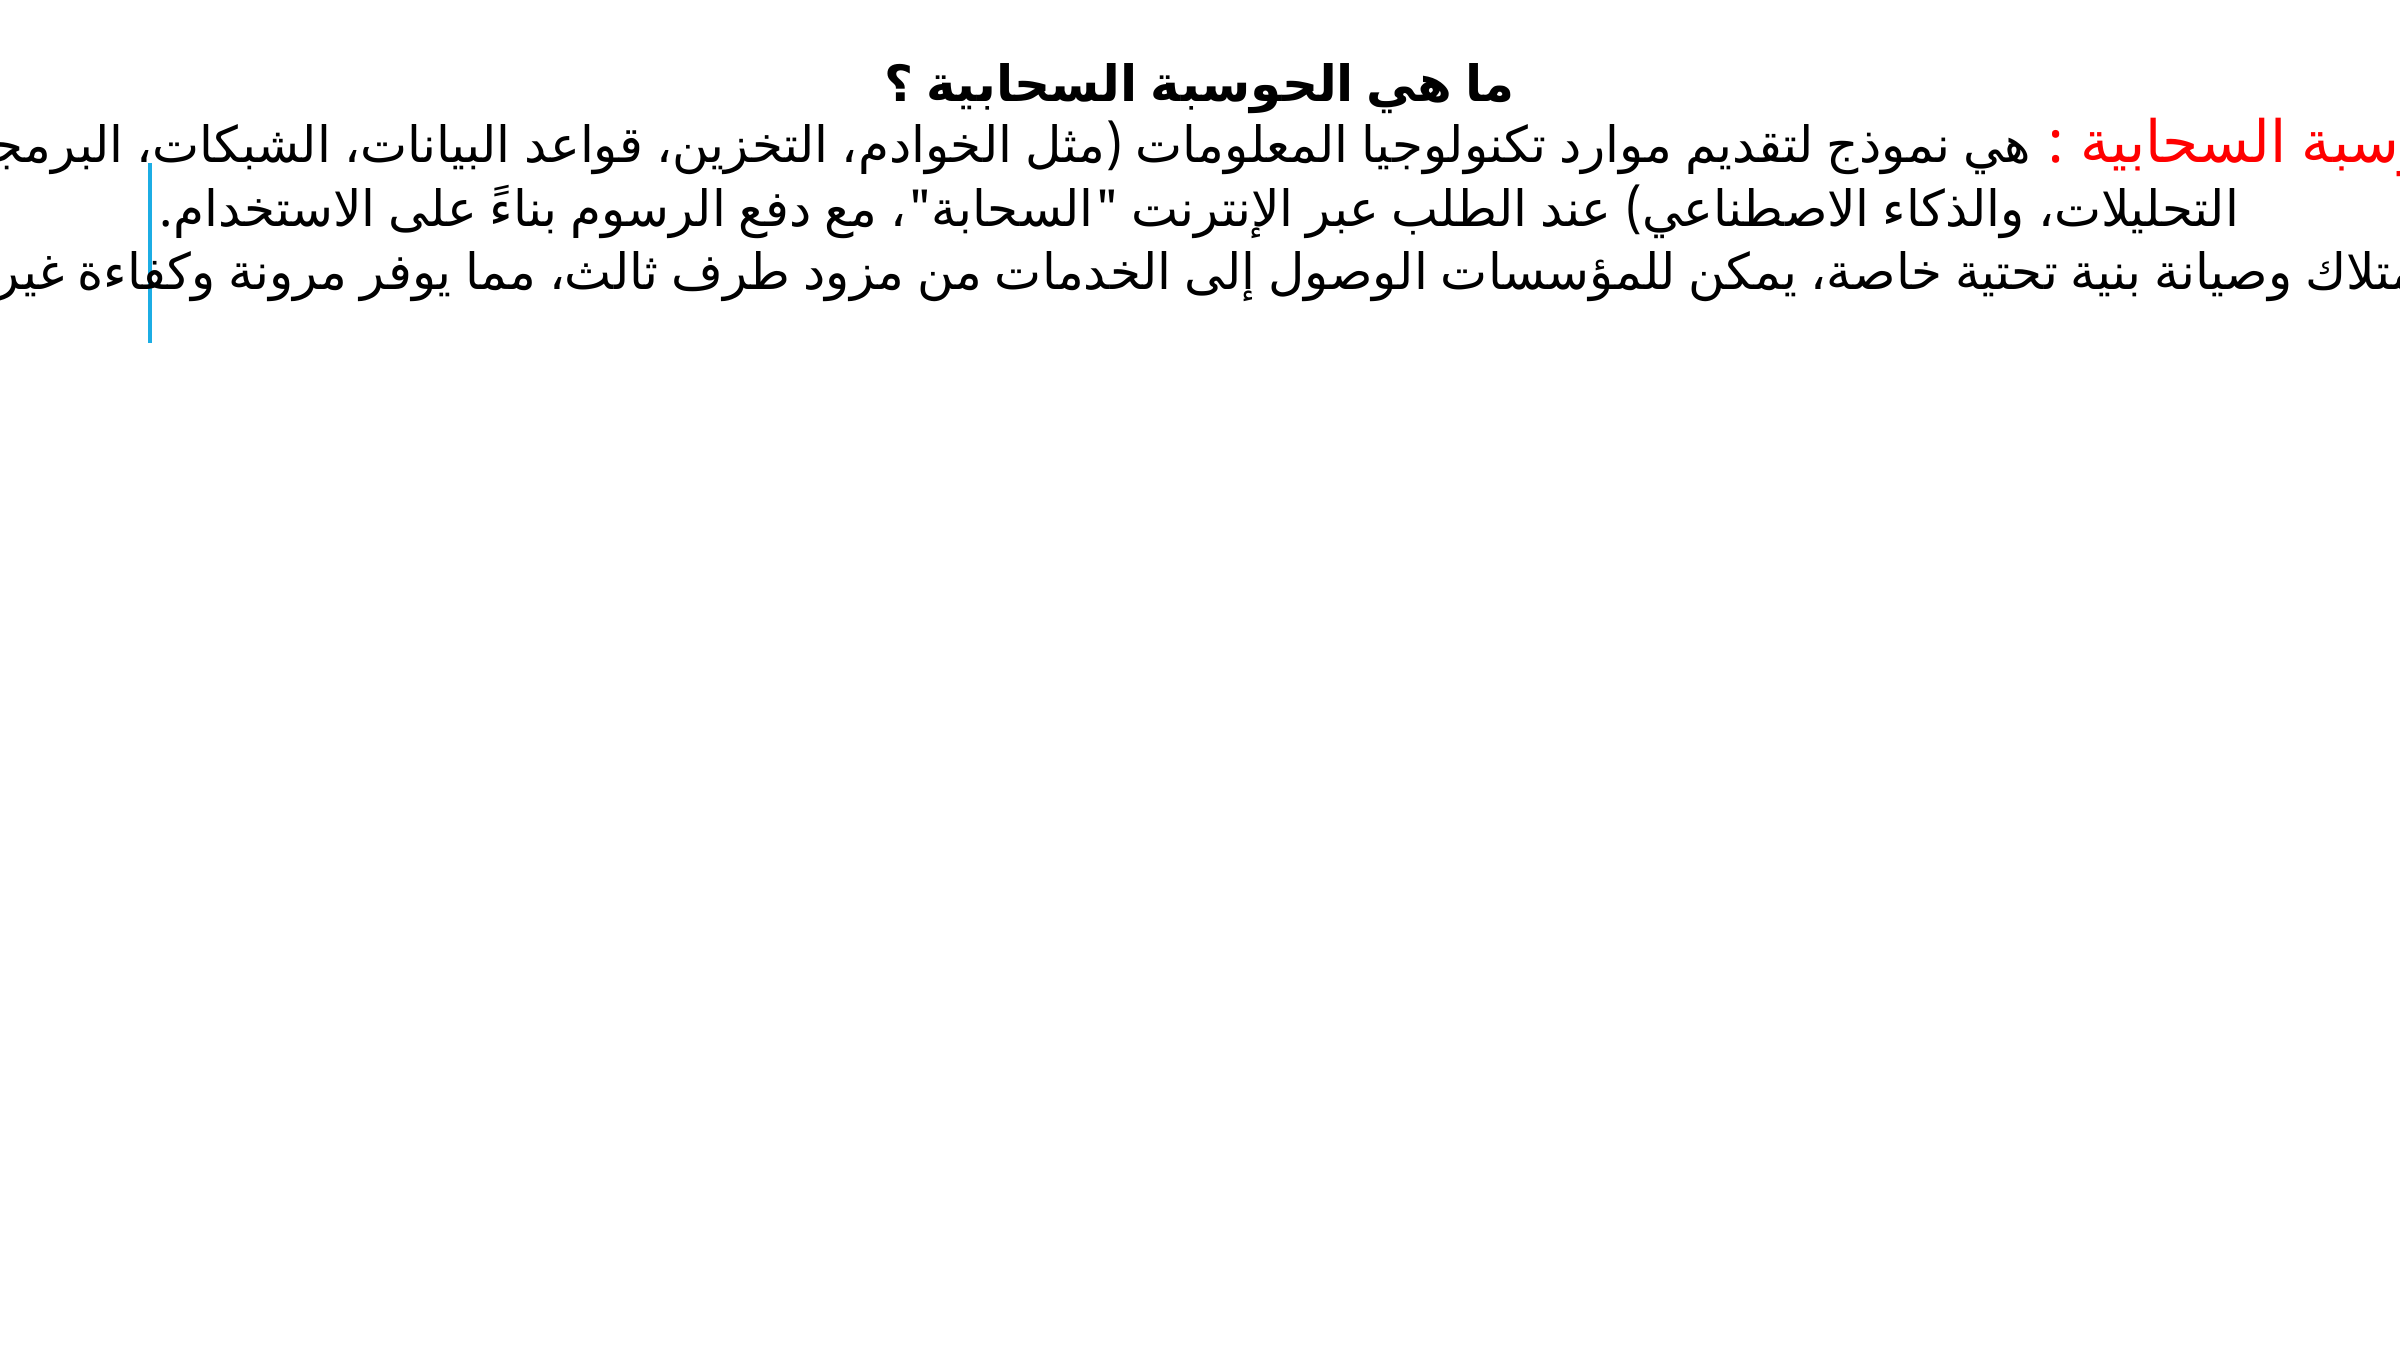

ما هي الحوسبة السحابية ؟
الحوسبة السحابية : هي نموذج لتقديم موارد تكنولوجيا المعلومات (مثل الخوادم، التخزين، قواعد البيانات، الشبكات، البرمجيات،
 التحليلات، والذكاء الاصطناعي) عند الطلب عبر الإنترنت "السحابة"، مع دفع الرسوم بناءً على الاستخدام.
بدلاً من امتلاك وصيانة بنية تحتية خاصة، يمكن للمؤسسات الوصول إلى الخدمات من مزود طرف ثالث، مما يوفر مرونة وكفاءة غير مسبوقة.